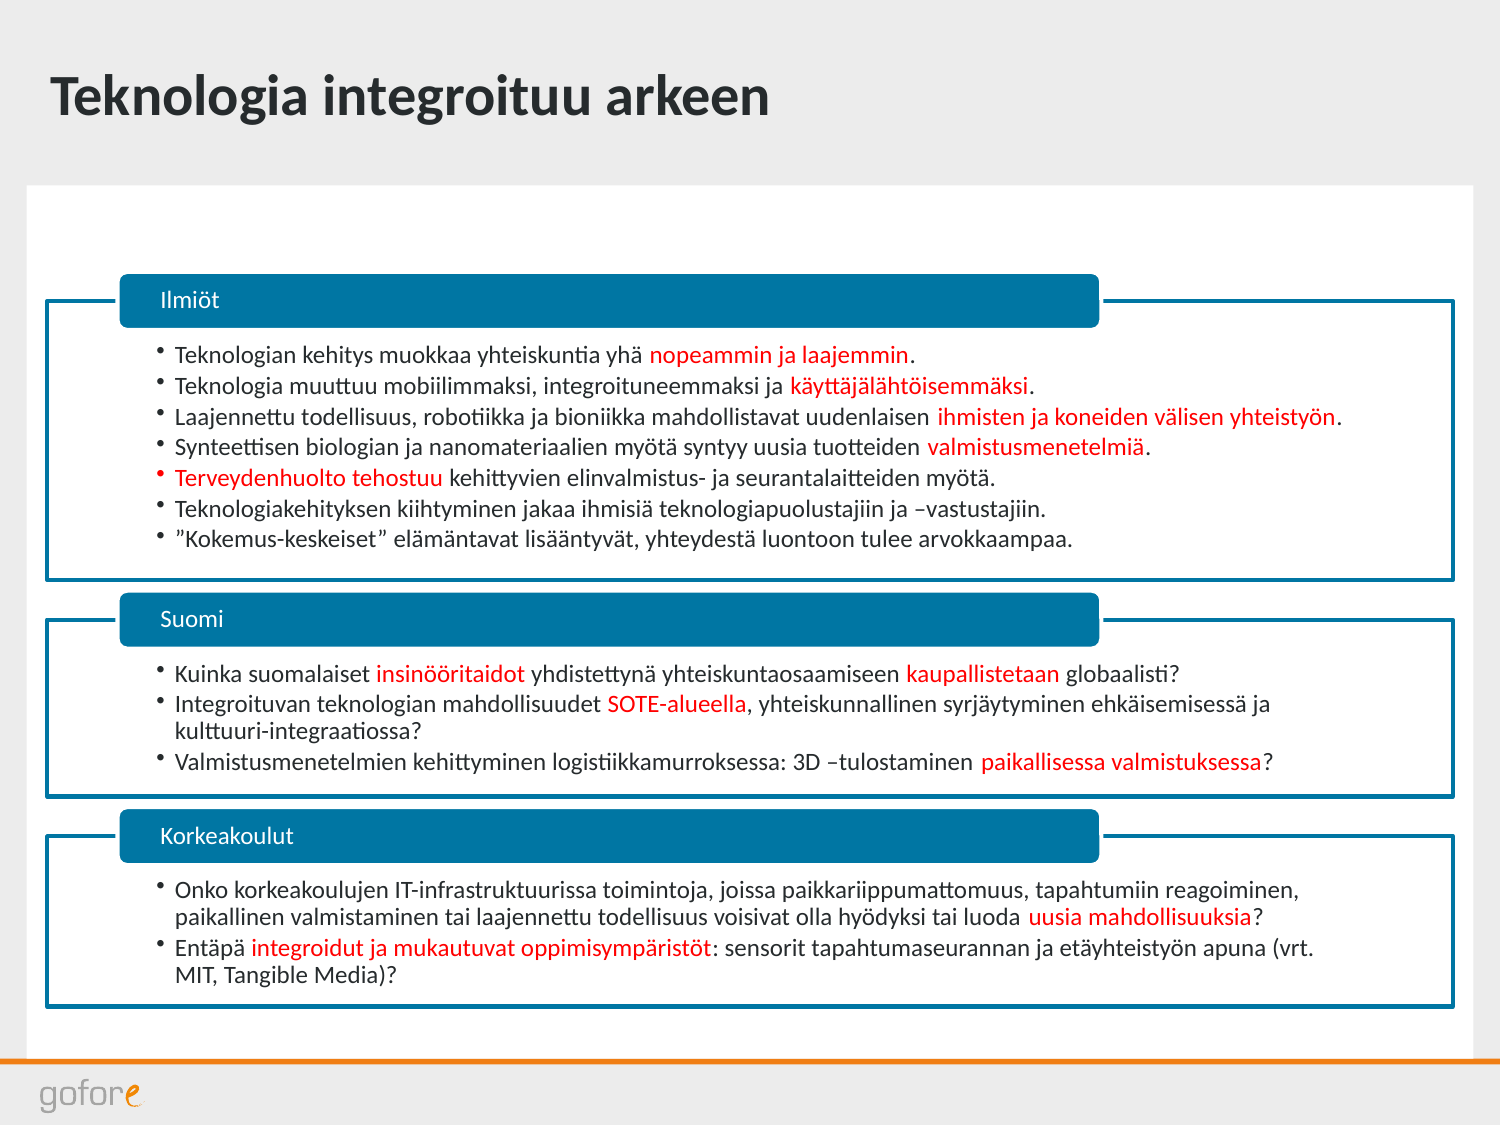

# Teknologia integroituu arkeen
Teknologian kehitys muokkaa yhteiskuntia yhä nopeammin ja laajemmin.
Teknologia muuttuu mobiilimmaksi, integroituneemmaksi ja käyttäjälähtöisemmäksi.
Laajennettu todellisuus, robotiikka ja bioniikka mahdollistavat uudenlaisen ihmisten ja koneiden välisen yhteistyön.
Synteettisen biologian ja nanomateriaalien myötä syntyy uusia tuotteiden valmistusmenetelmiä.
Terveydenhuolto tehostuu kehittyvien elinvalmistus- ja seurantalaitteiden myötä.
Teknologiakehityksen kiihtyminen jakaa ihmisiä teknologiapuolustajiin ja –vastustajiin.
”Kokemus-keskeiset” elämäntavat lisääntyvät, yhteydestä luontoon tulee arvokkaampaa.
Ilmiöt
Kuinka suomalaiset insinööritaidot yhdistettynä yhteiskuntaosaamiseen kaupallistetaan globaalisti?
Integroituvan teknologian mahdollisuudet SOTE-alueella, yhteiskunnallinen syrjäytyminen ehkäisemisessä ja kulttuuri-integraatiossa?
Valmistusmenetelmien kehittyminen logistiikkamurroksessa: 3D –tulostaminen paikallisessa valmistuksessa?
Suomi
Onko korkeakoulujen IT-infrastruktuurissa toimintoja, joissa paikkariippumattomuus, tapahtumiin reagoiminen, paikallinen valmistaminen tai laajennettu todellisuus voisivat olla hyödyksi tai luoda uusia mahdollisuuksia?
Entäpä integroidut ja mukautuvat oppimisympäristöt: sensorit tapahtumaseurannan ja etäyhteistyön apuna (vrt. MIT, Tangible Media)?
Korkeakoulut